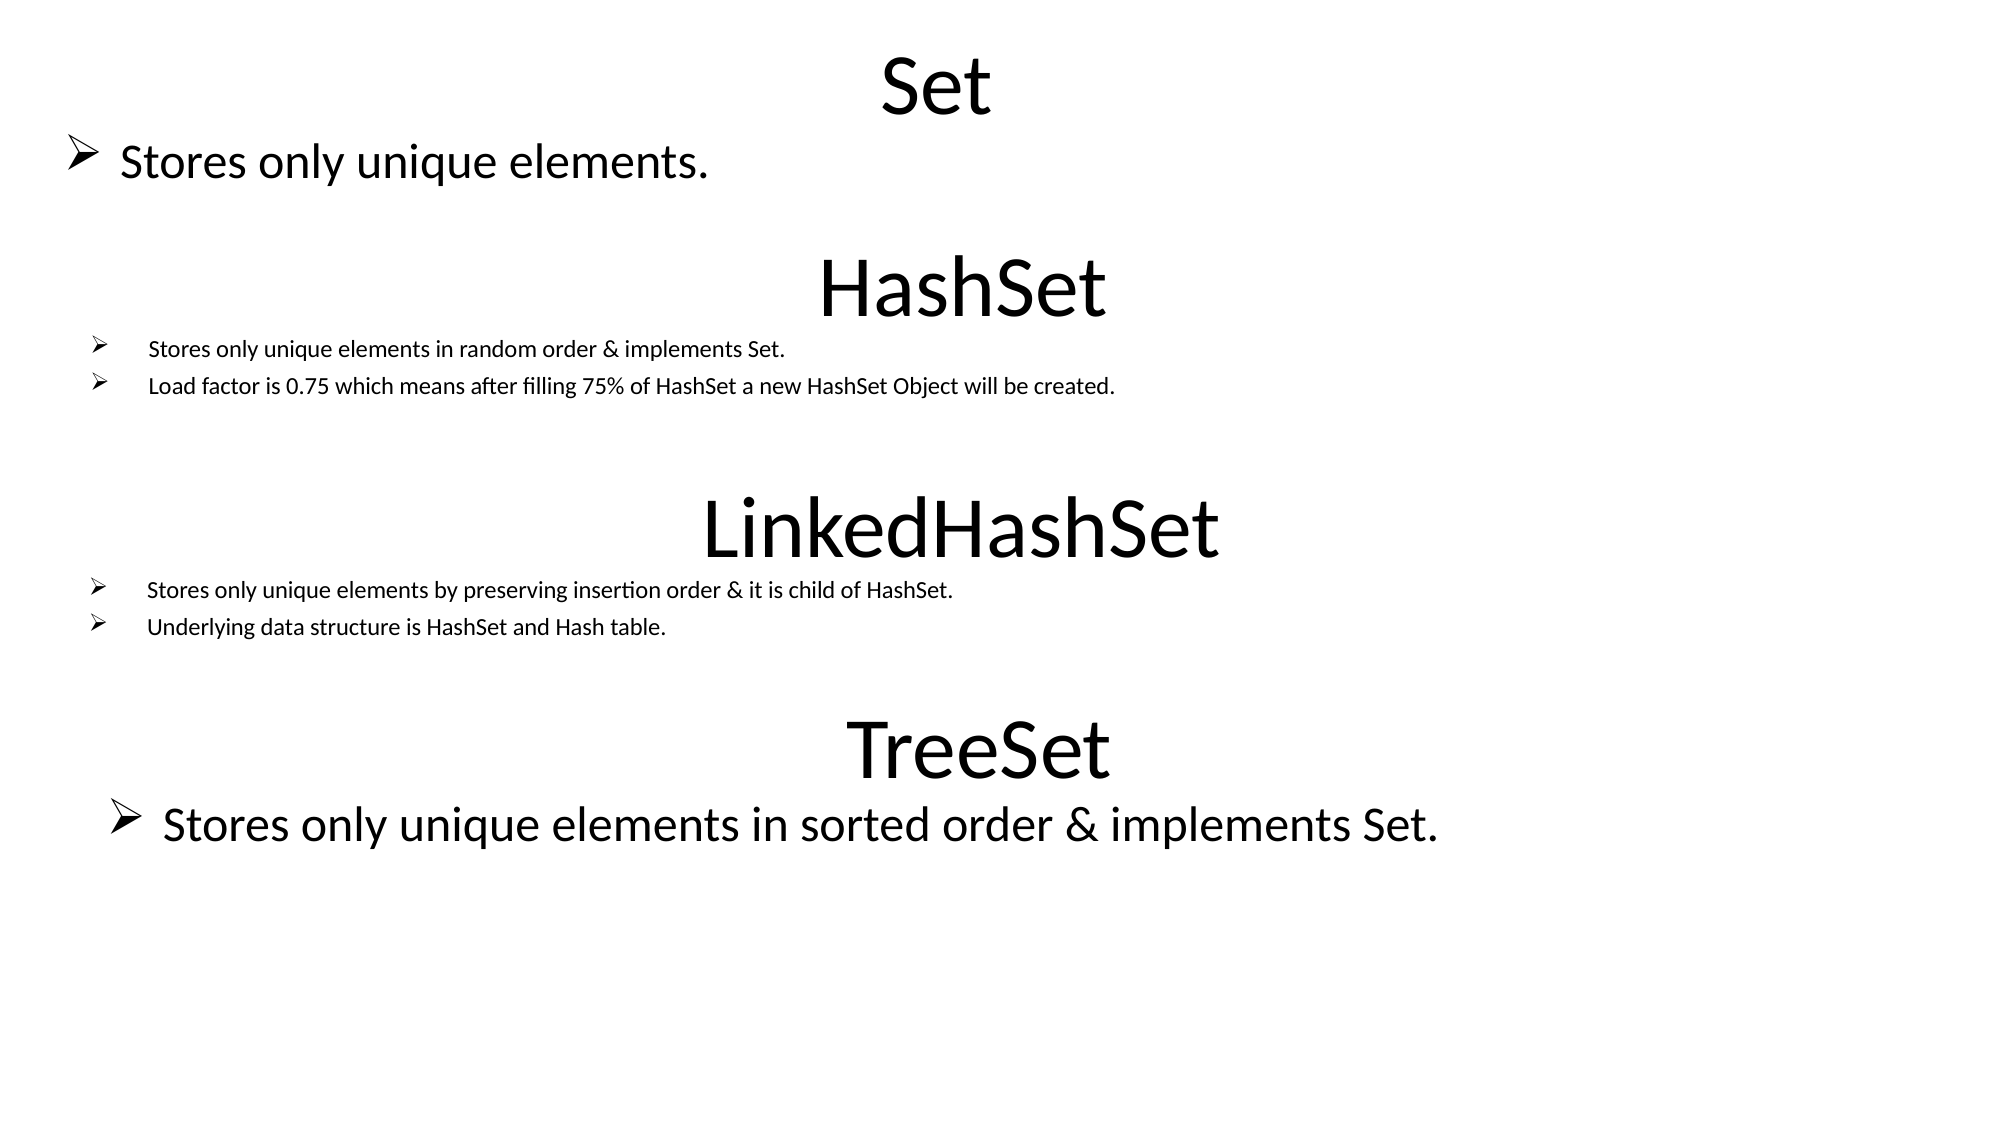

Set
Stores only unique elements.

HashSet
Stores only unique elements in random order & implements Set.
Load factor is 0.75 which means after filling 75% of HashSet a new HashSet Object will be created.

LinkedHashSet
Stores only unique elements by preserving insertion order & it is child of HashSet.
Underlying data structure is HashSet and Hash table.

TreeSet
Stores only unique elements in sorted order & implements Set.